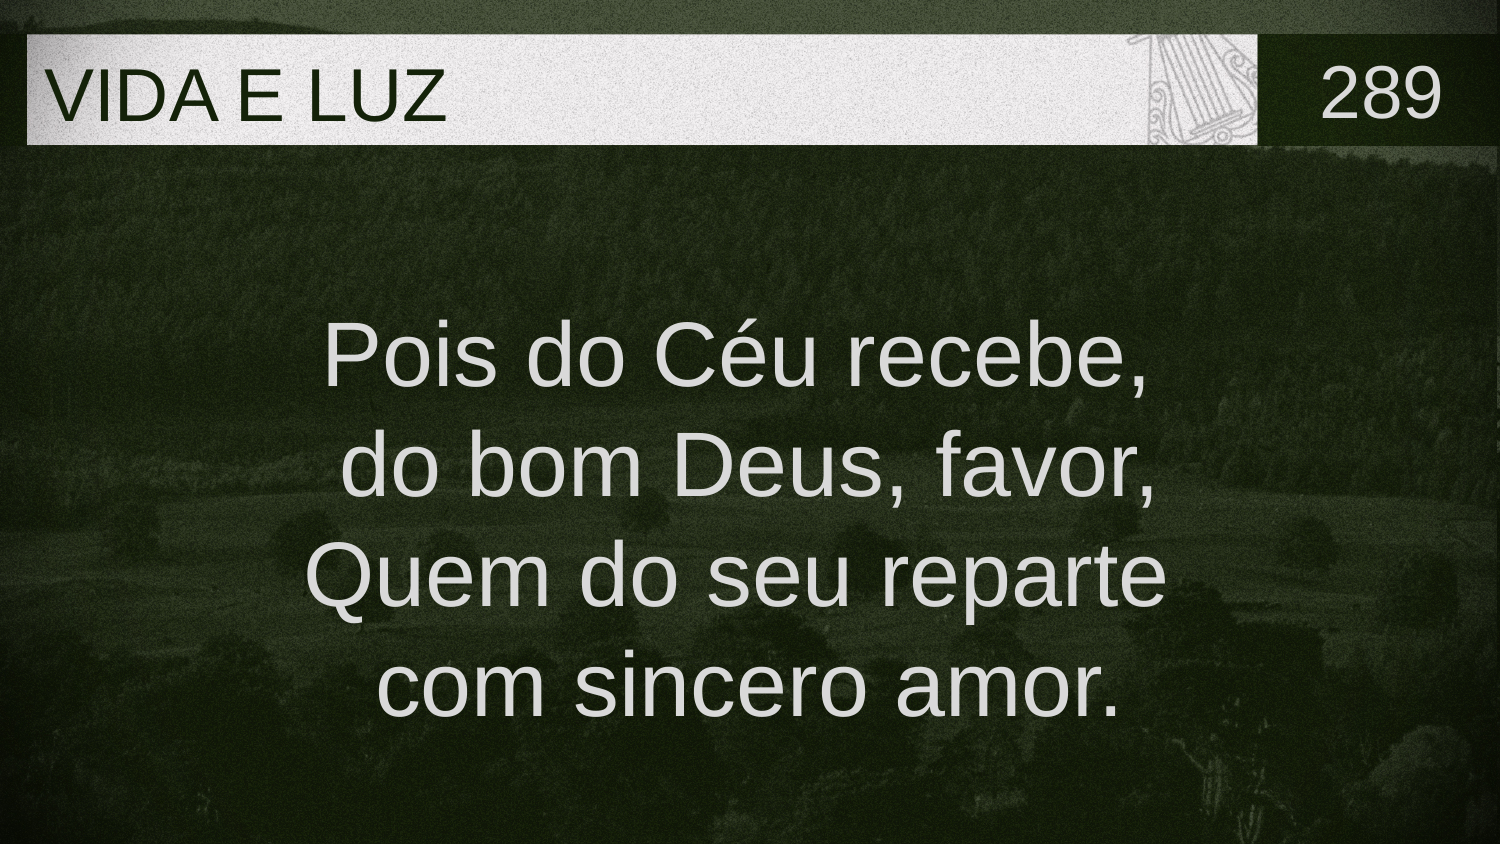

# VIDA E LUZ
289
Pois do Céu recebe,
do bom Deus, favor,
Quem do seu reparte
com sincero amor.